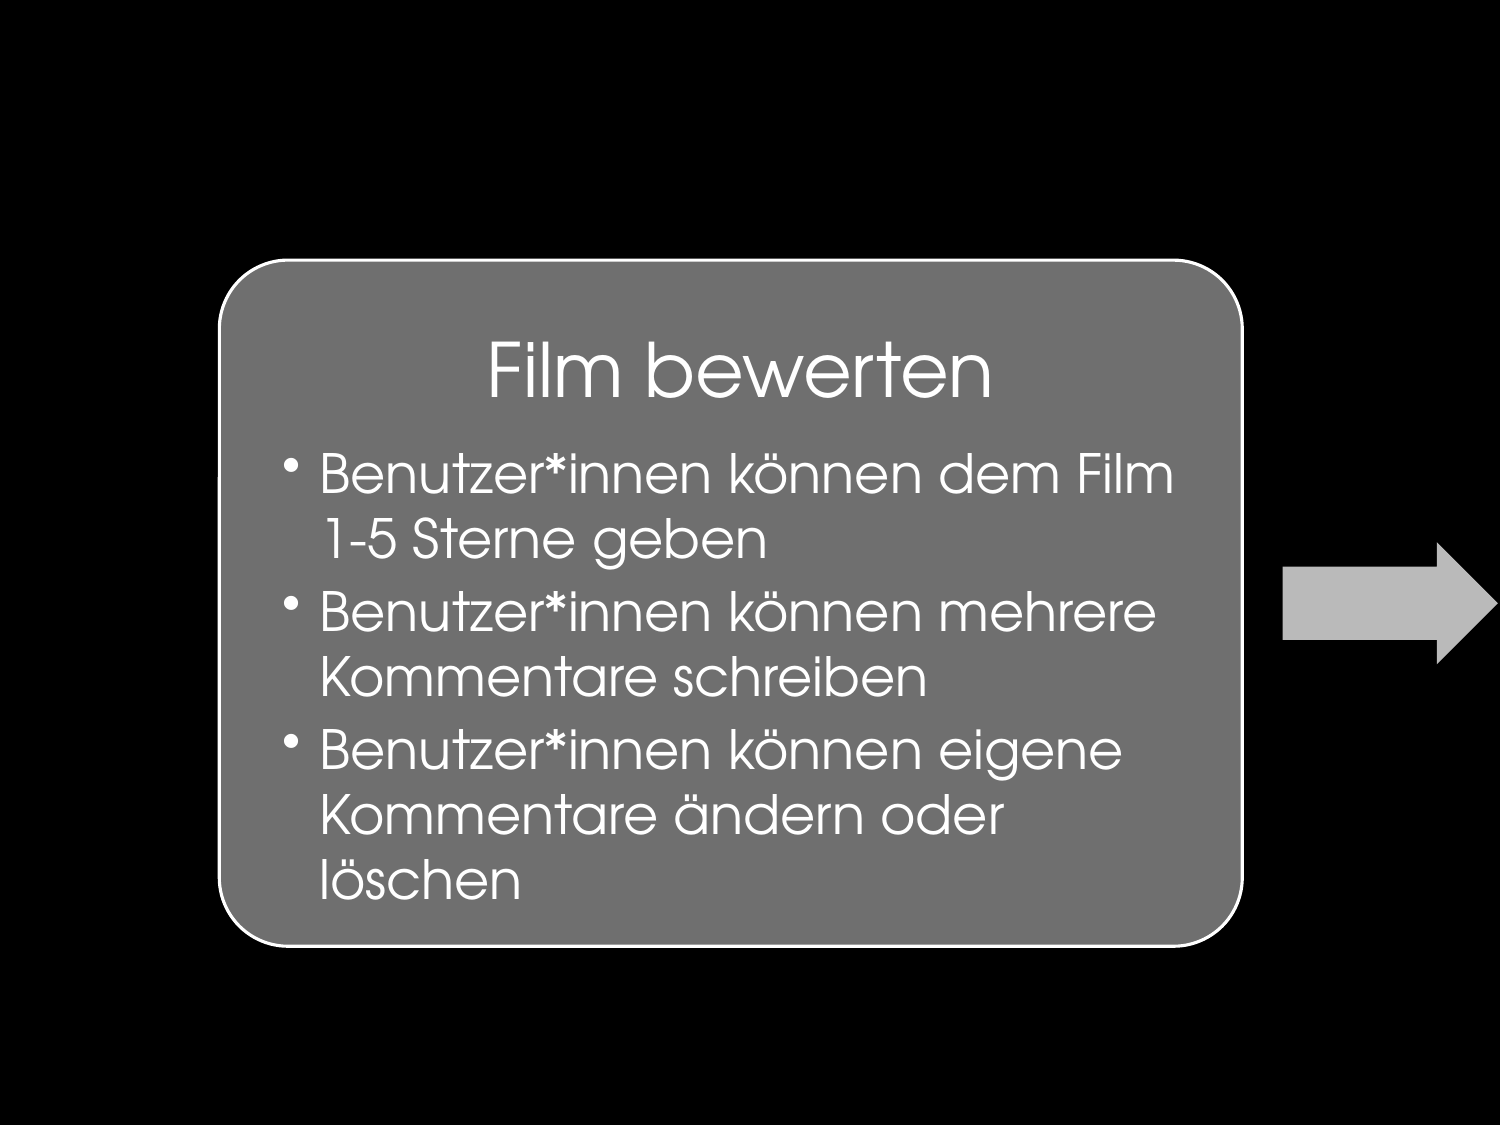

Film bewerten
Benutzer*innen können dem Film 1-5 Sterne geben
Benutzer*innen können mehrere Kommentare schreiben
Benutzer*innen können eigene Kommentare ändern oder löschen